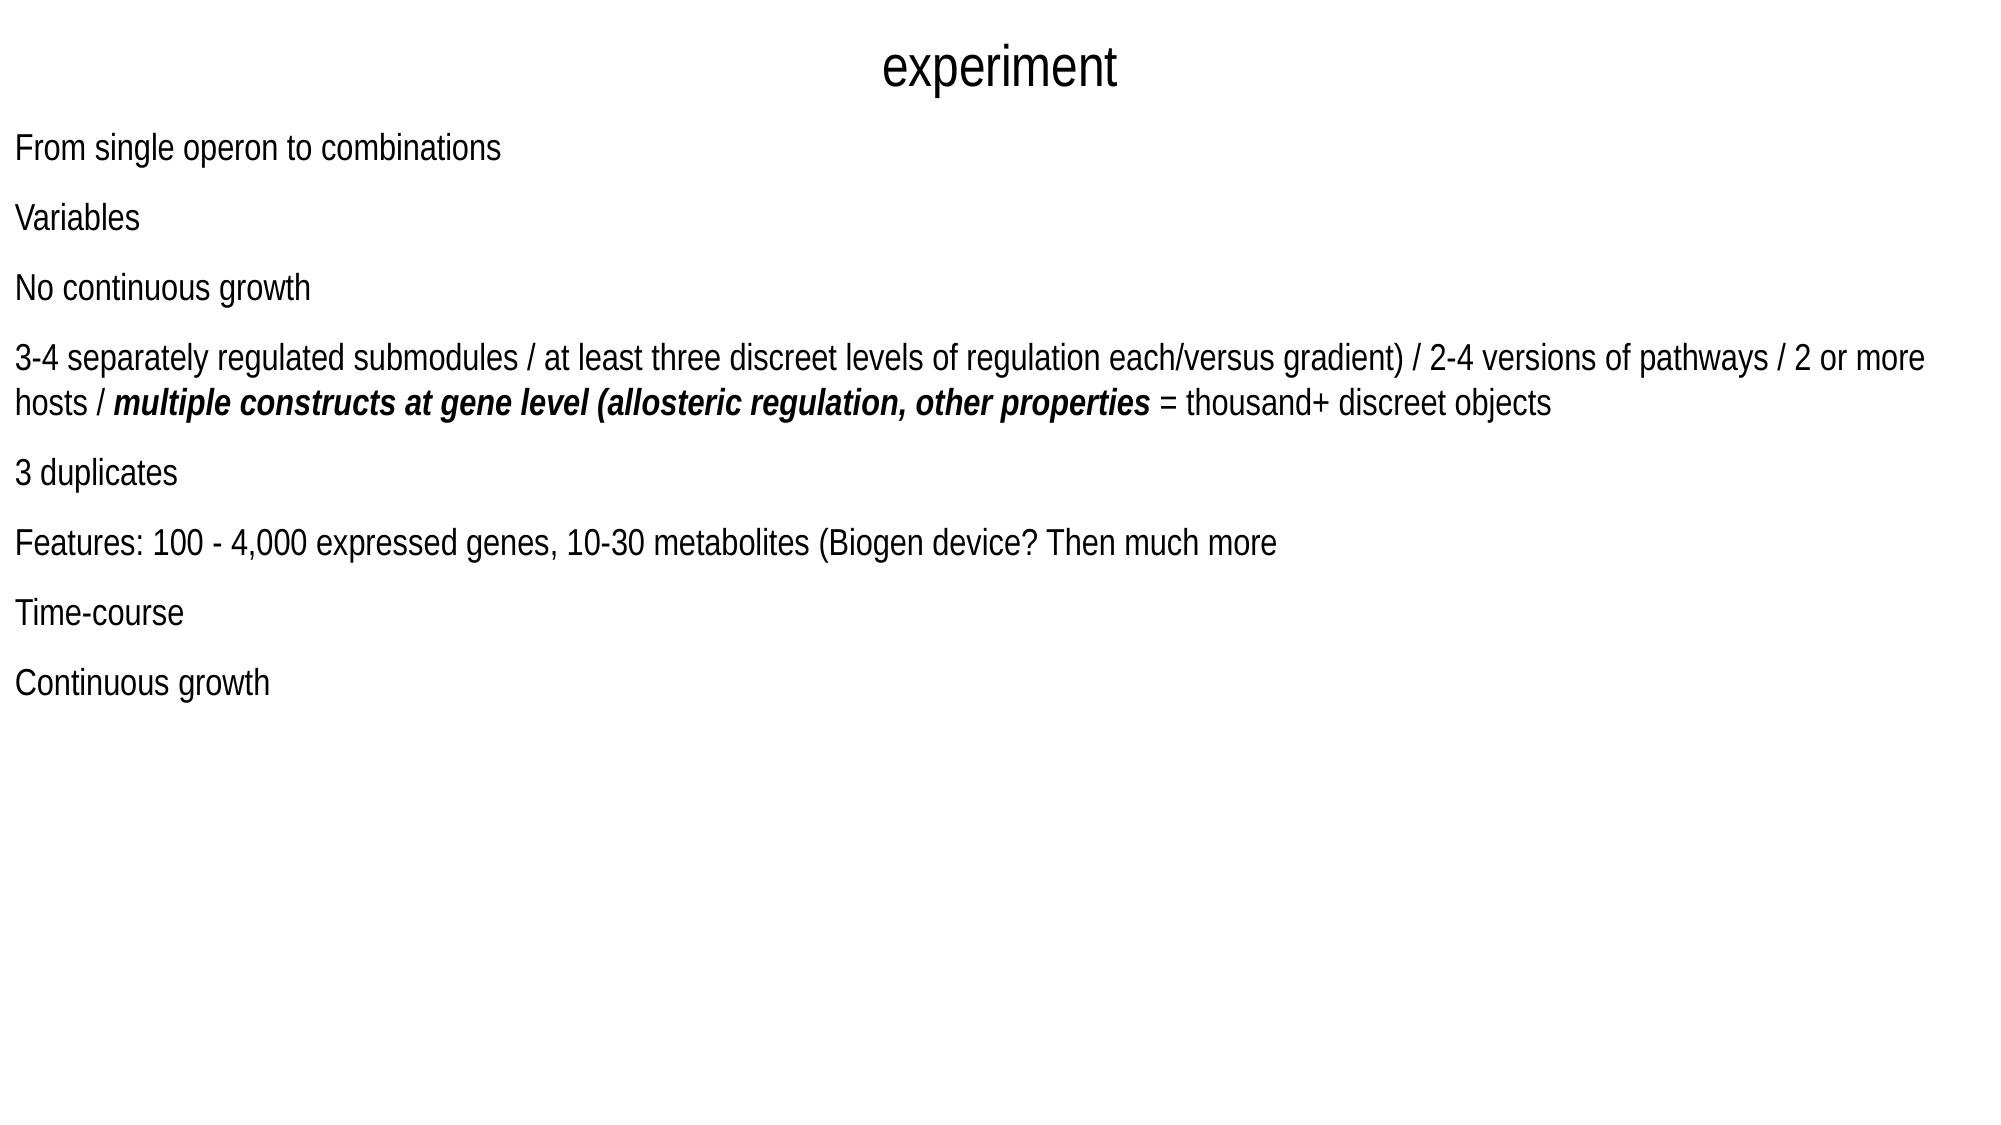

experiment
From single operon to combinations
Variables
No continuous growth
3-4 separately regulated submodules / at least three discreet levels of regulation each/versus gradient) / 2-4 versions of pathways / 2 or more hosts / multiple constructs at gene level (allosteric regulation, other properties = thousand+ discreet objects
3 duplicates
Features: 100 - 4,000 expressed genes, 10-30 metabolites (Biogen device? Then much more
Time-course
Continuous growth